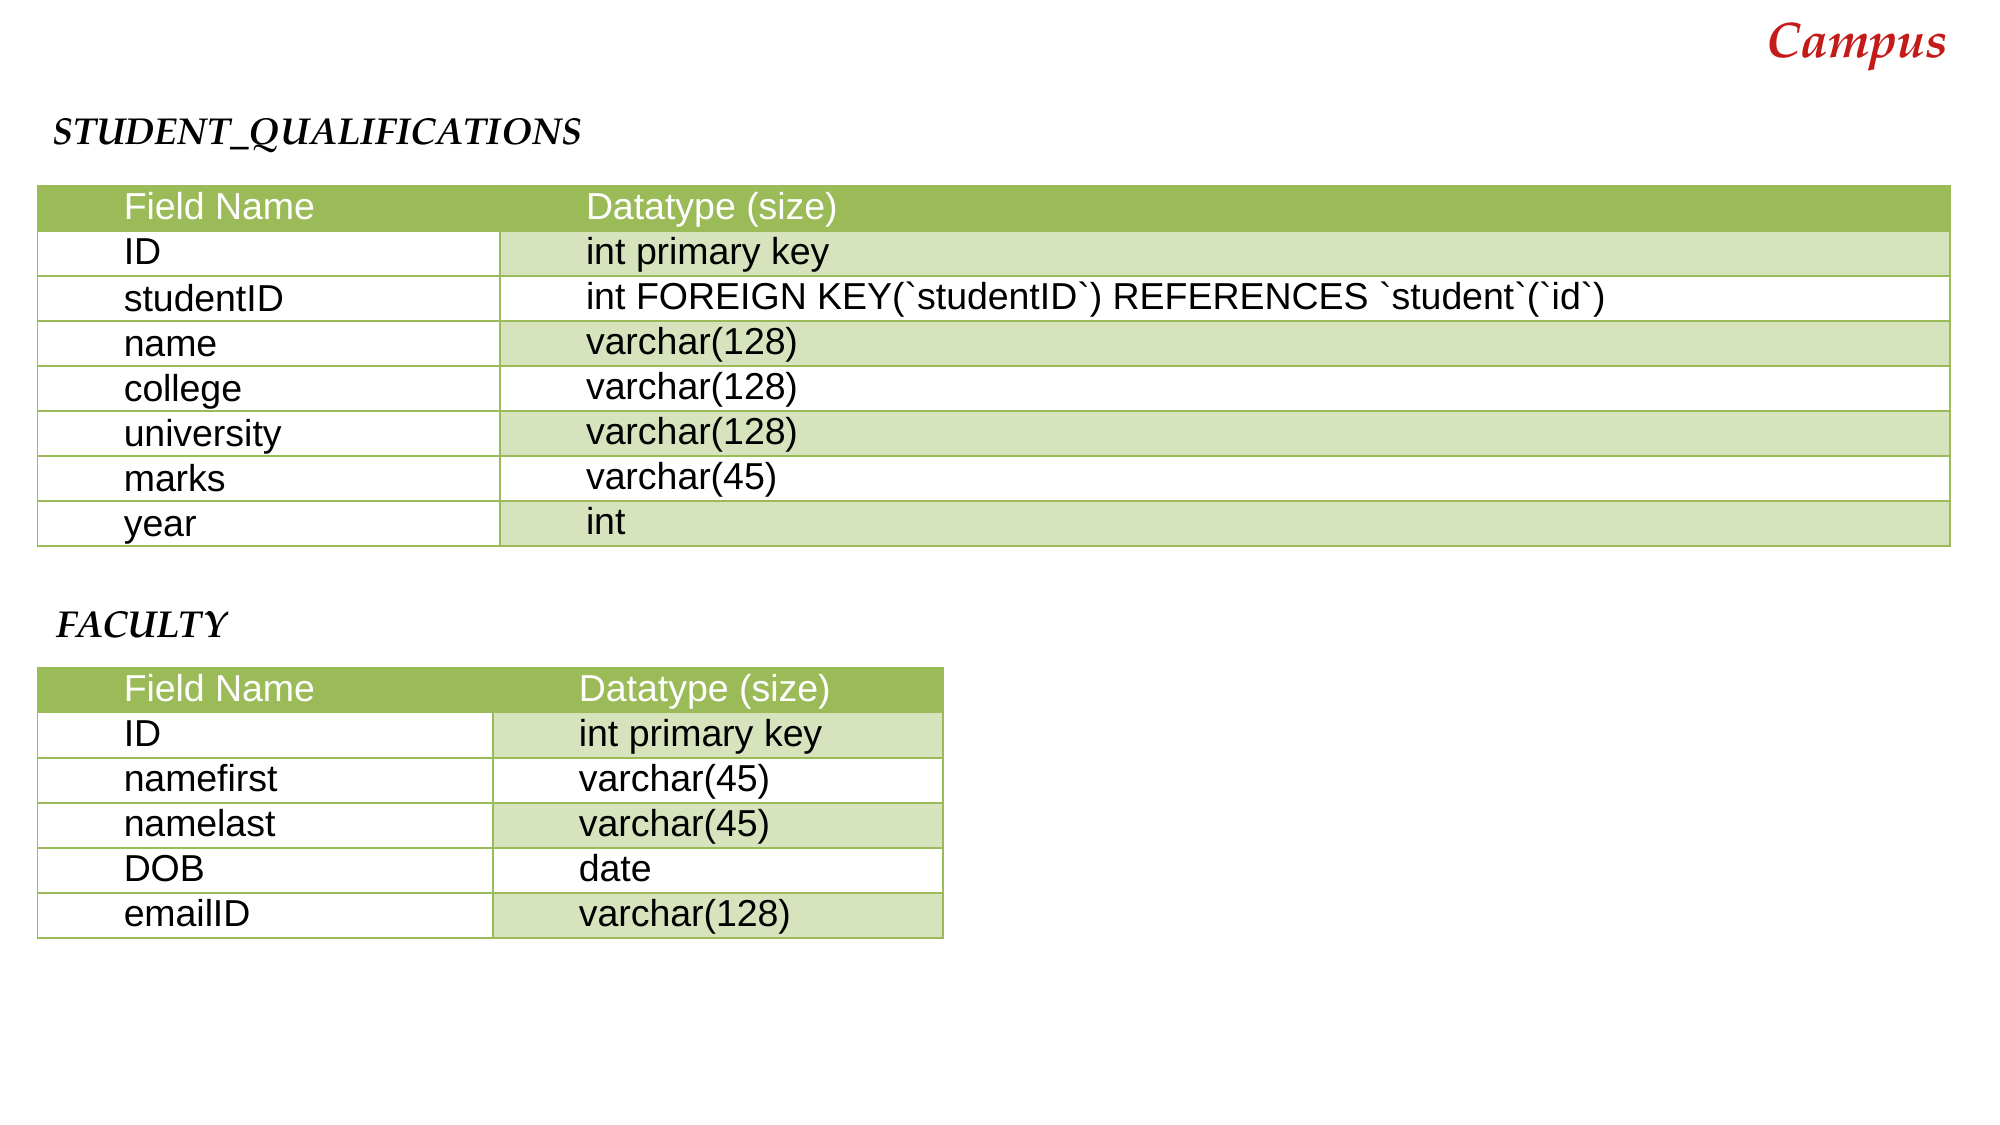

Campus
STUDENT_QUALIFICATIONS
| Field Name | Datatype (size) |
| --- | --- |
| ID | int primary key |
| studentID | int FOREIGN KEY(`studentID`) REFERENCES `student`(`id`) |
| name | varchar(128) |
| college | varchar(128) |
| university | varchar(128) |
| marks | varchar(45) |
| year | int |
FACULTY
| Field Name | Datatype (size) |
| --- | --- |
| ID | int primary key |
| namefirst | varchar(45) |
| namelast | varchar(45) |
| DOB | date |
| emailID | varchar(128) |